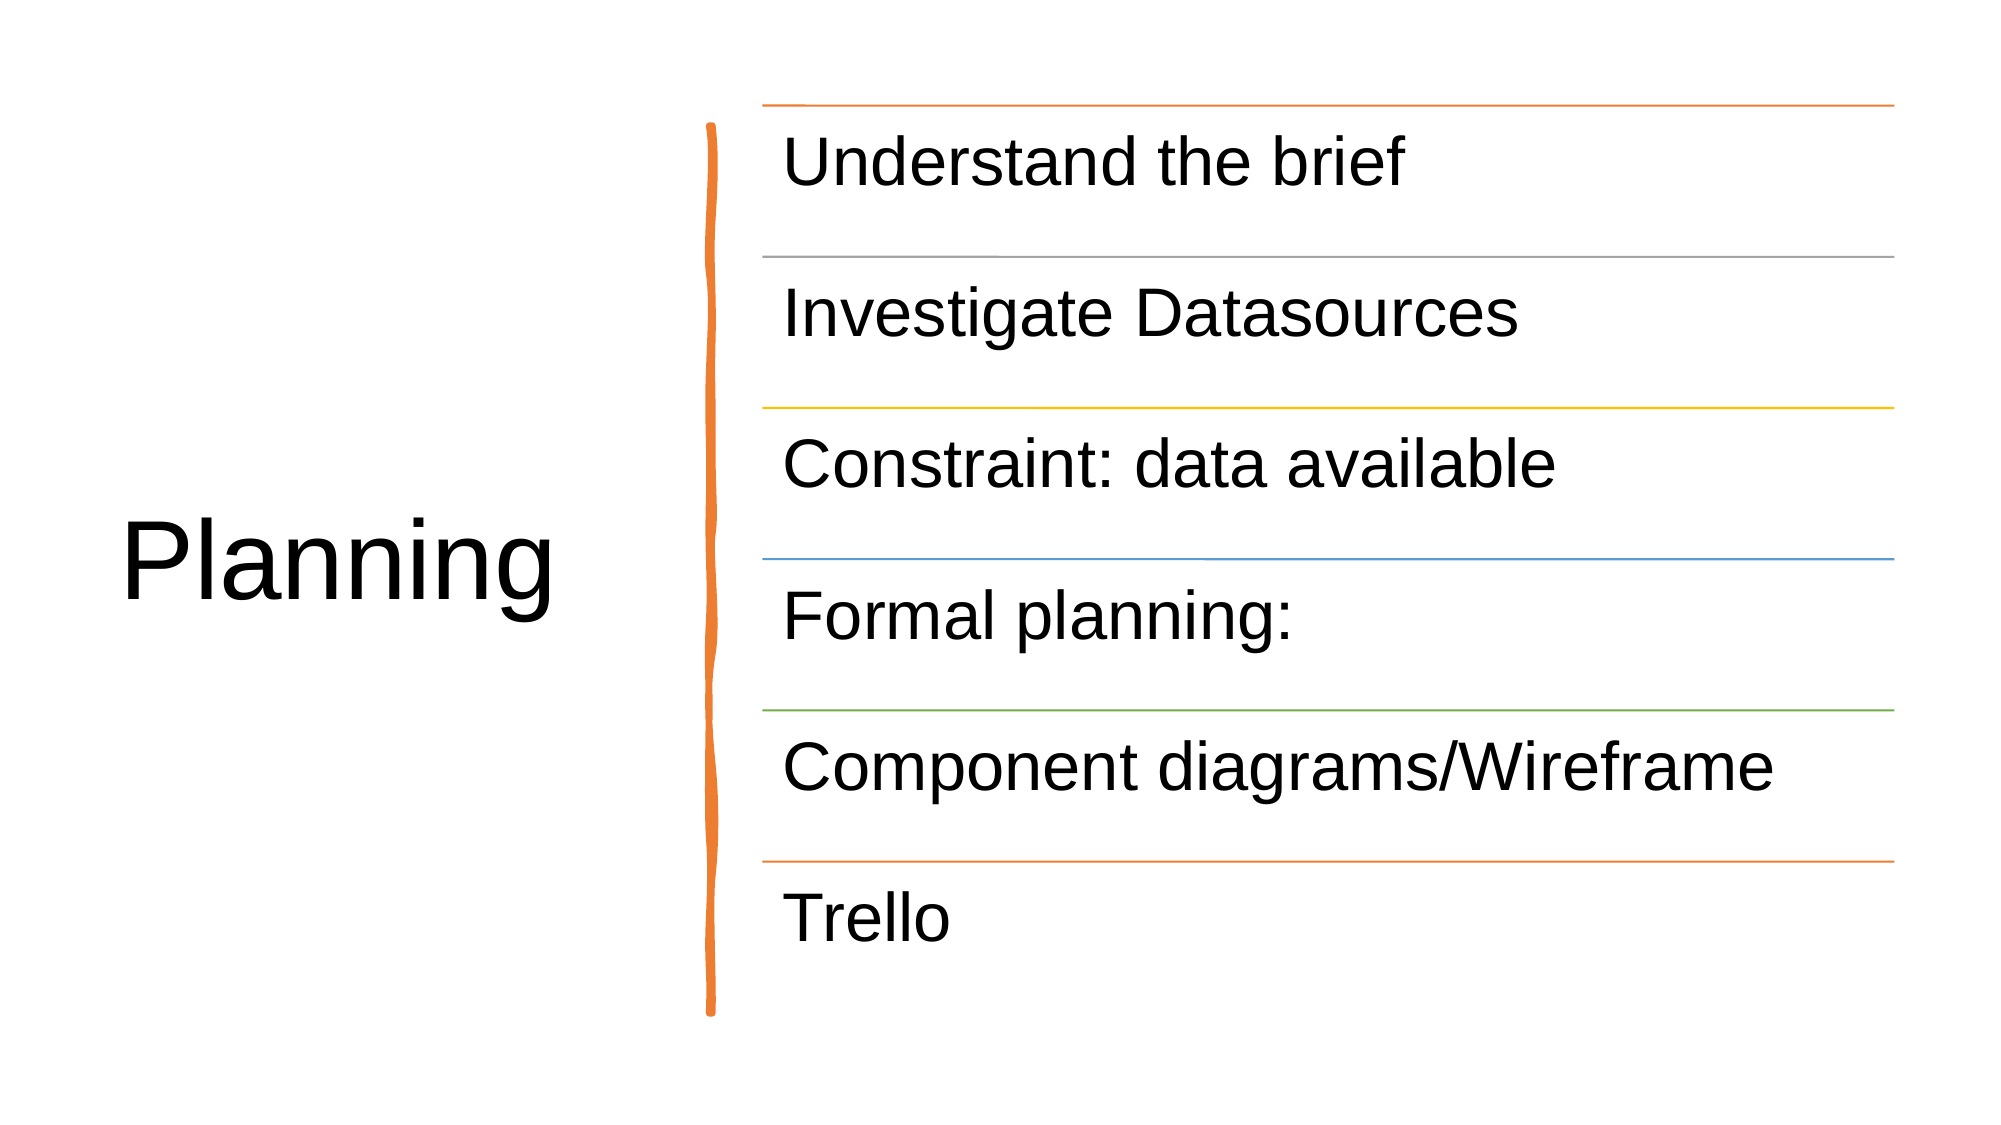

Understand the brief
Investigate Datasources
Constraint: data available
Formal planning:
Component diagrams/Wireframe
Trello
# Planning